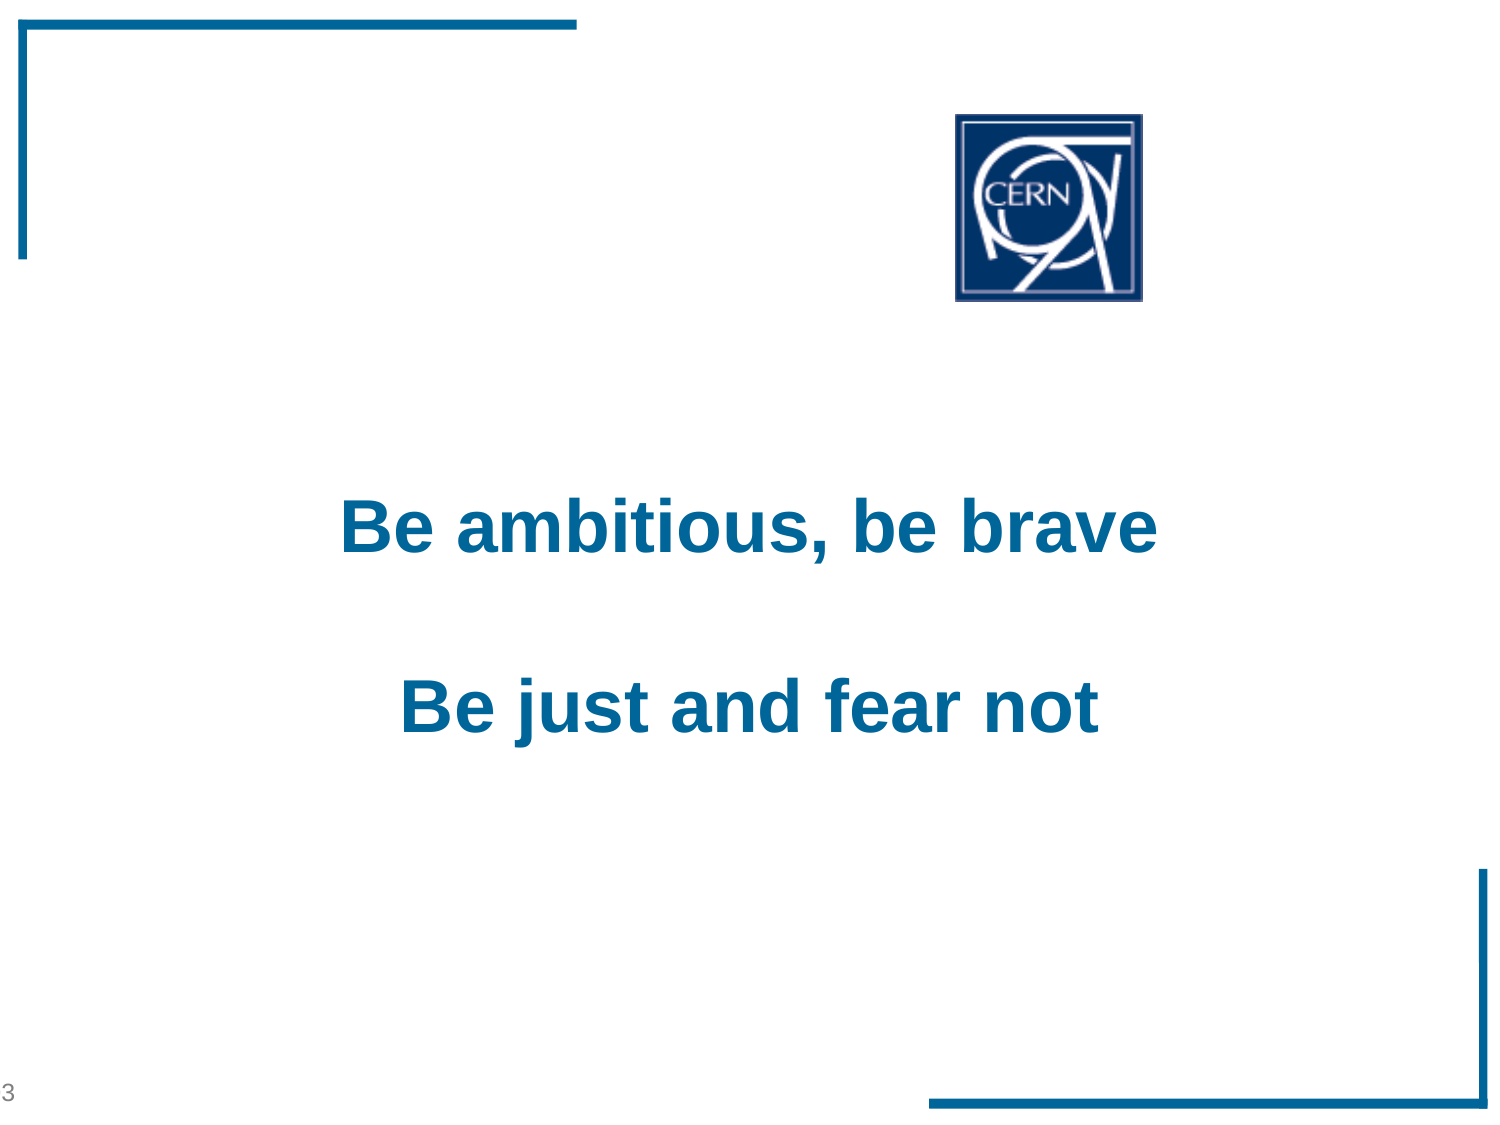

# Be ambitious, be brave Be just and fear not